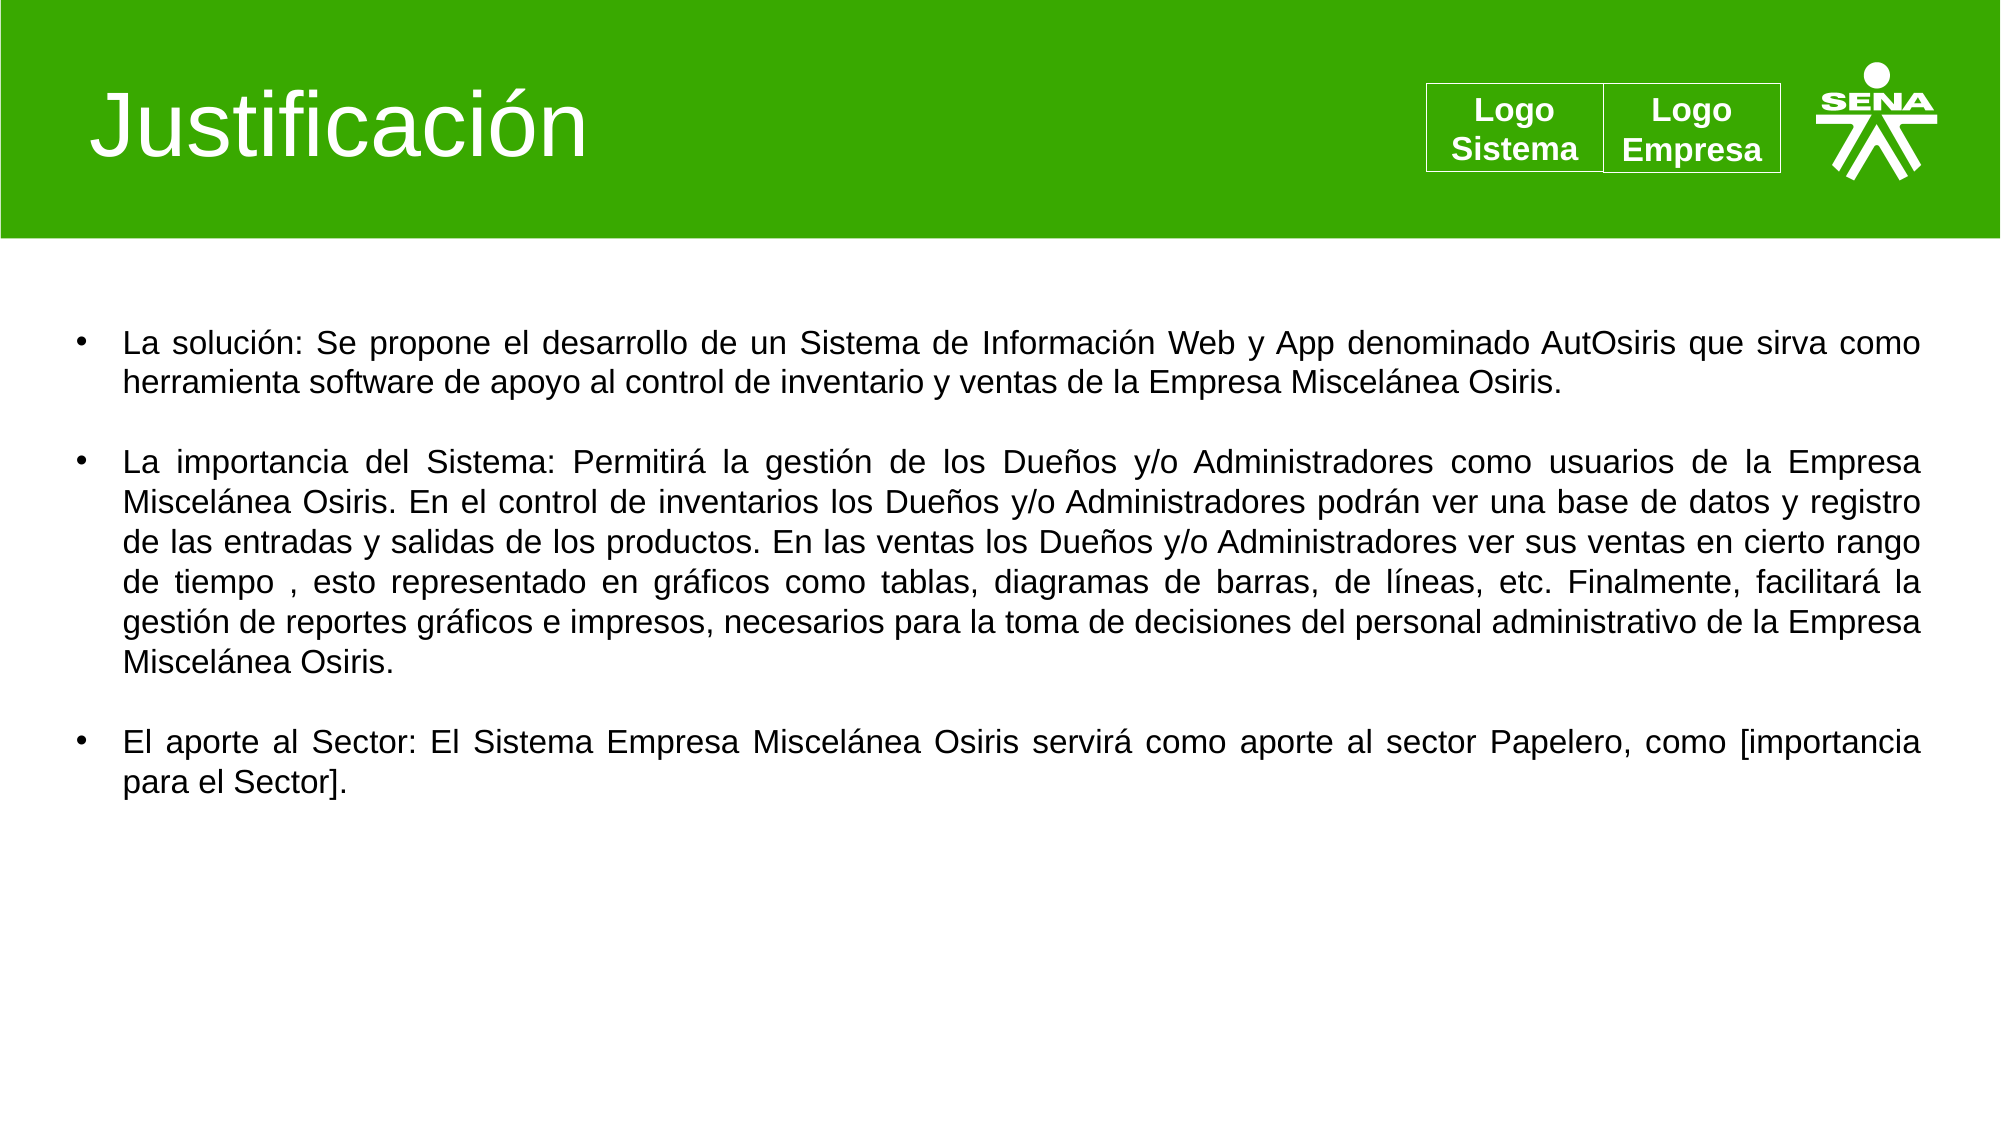

# Justificación
Logo Sistema
Logo Empresa

La solución: Se propone el desarrollo de un Sistema de Información Web y App denominado AutOsiris que sirva como herramienta software de apoyo al control de inventario y ventas de la Empresa Miscelánea Osiris.

La importancia del Sistema: Permitirá la gestión de los Dueños y/o Administradores como usuarios de la Empresa Miscelánea Osiris. En el control de inventarios los Dueños y/o Administradores podrán ver una base de datos y registro de las entradas y salidas de los productos. En las ventas los Dueños y/o Administradores ver sus ventas en cierto rango de tiempo , esto representado en gráficos como tablas, diagramas de barras, de líneas, etc. Finalmente, facilitará la gestión de reportes gráficos e impresos, necesarios para la toma de decisiones del personal administrativo de la Empresa Miscelánea Osiris.

El aporte al Sector: El Sistema Empresa Miscelánea Osiris servirá como aporte al sector Papelero, como [importancia para el Sector].